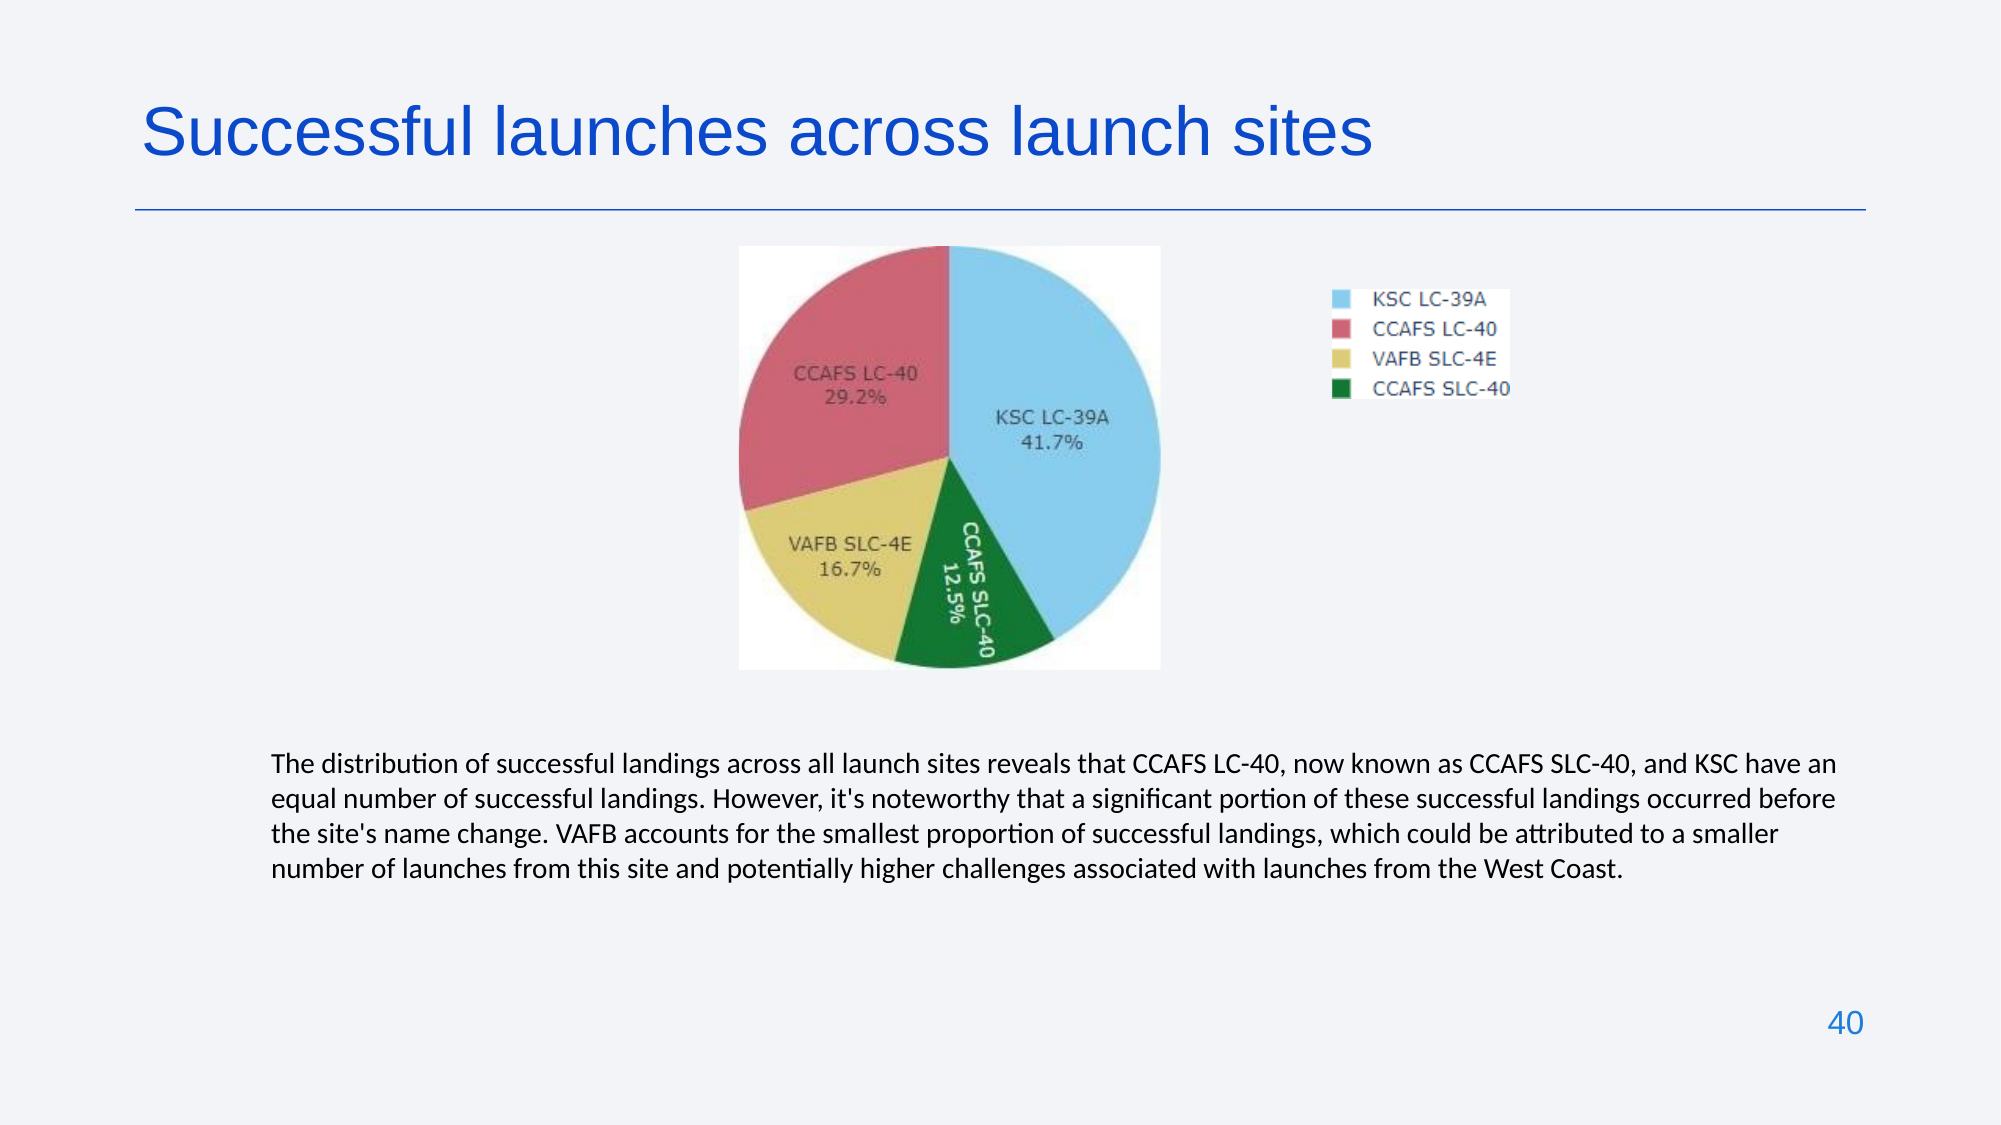

Successful launches across launch sites

The distribution of successful landings across all launch sites reveals that CCAFS LC-40, now known as CCAFS SLC-40, and KSC have an equal number of successful landings. However, it's noteworthy that a significant portion of these successful landings occurred before the site's name change. VAFB accounts for the smallest proportion of successful landings, which could be attributed to a smaller number of launches from this site and potentially higher challenges associated with launches from the West Coast.
40